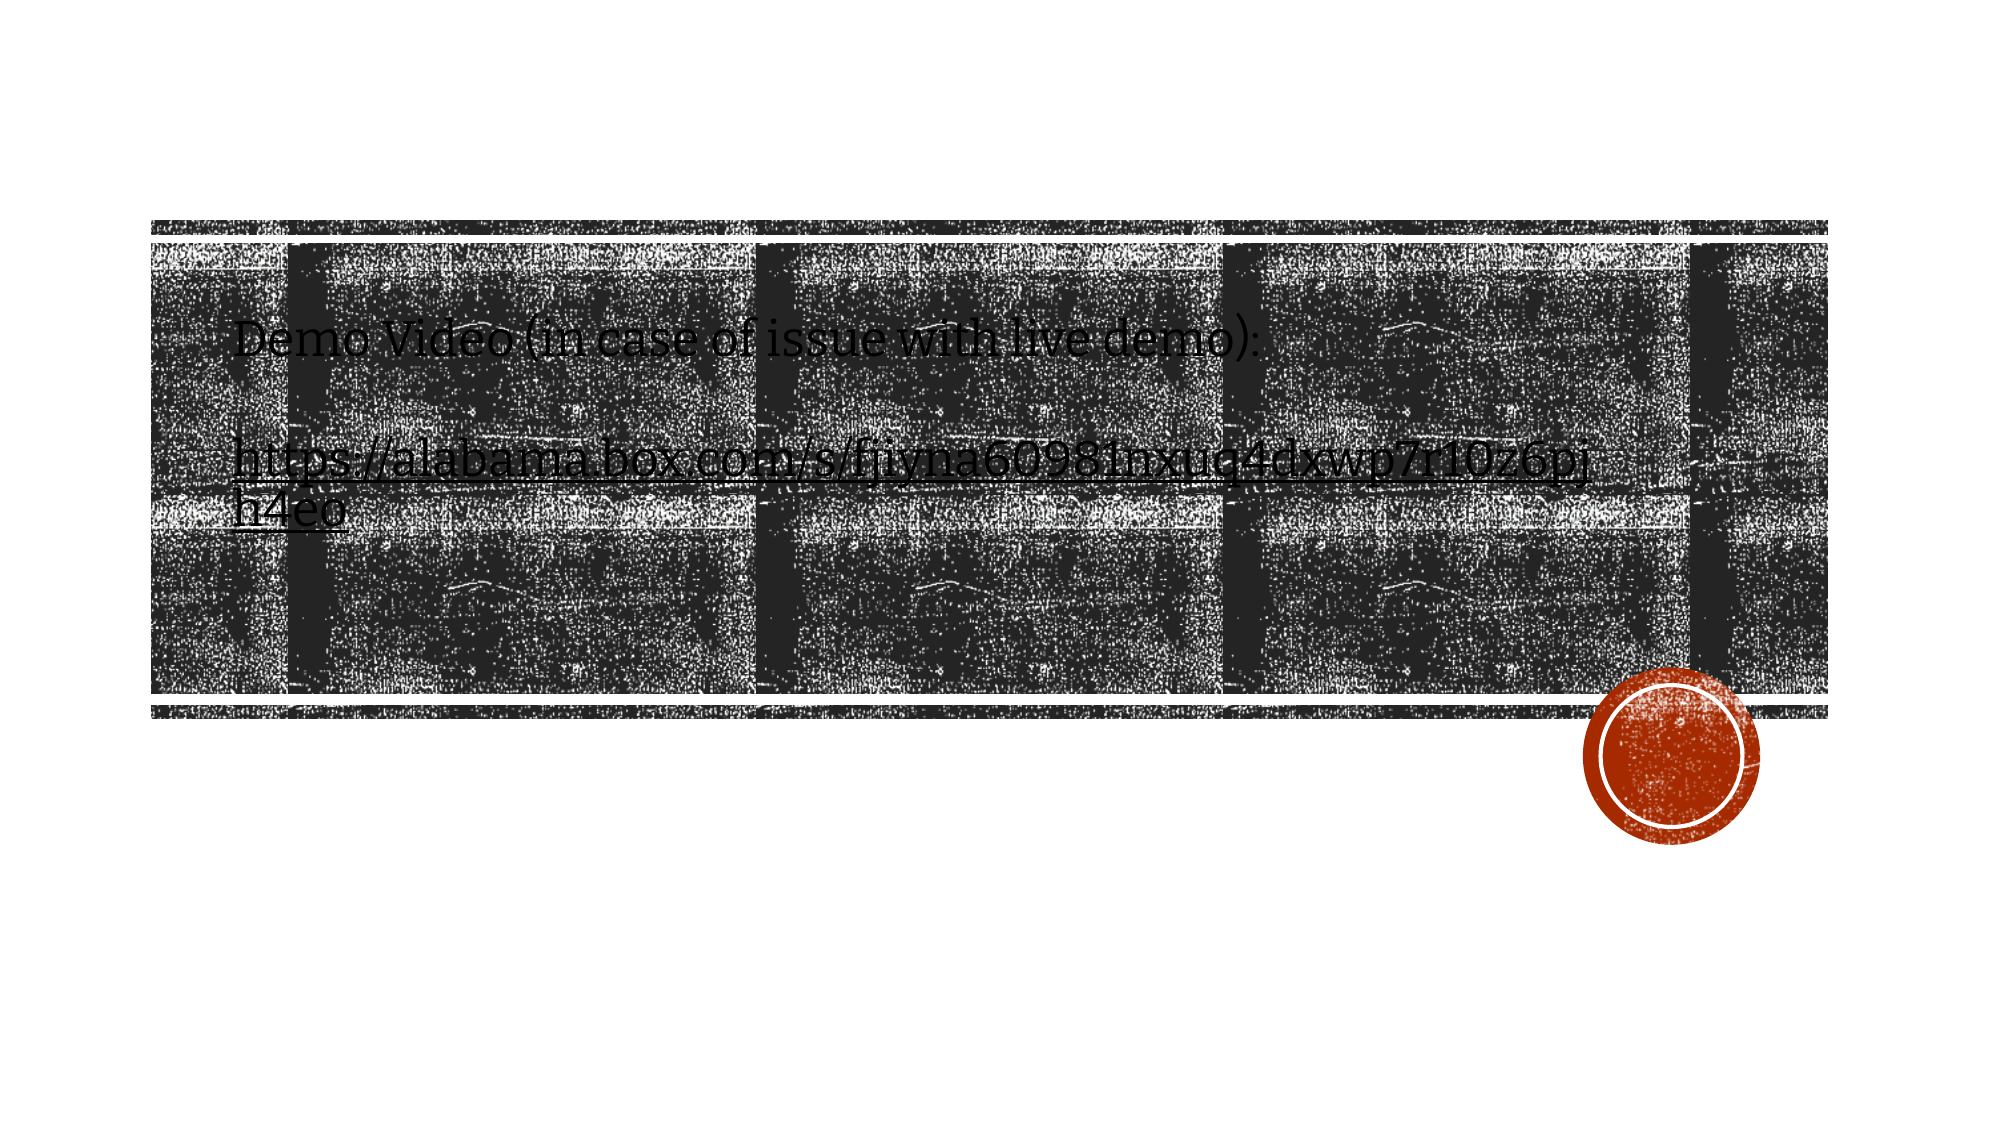

Demo Video (in case of issue with live demo):

https://alabama.box.com/s/fjiyna60981nxuq4dxwp7r10z6pjh4eo